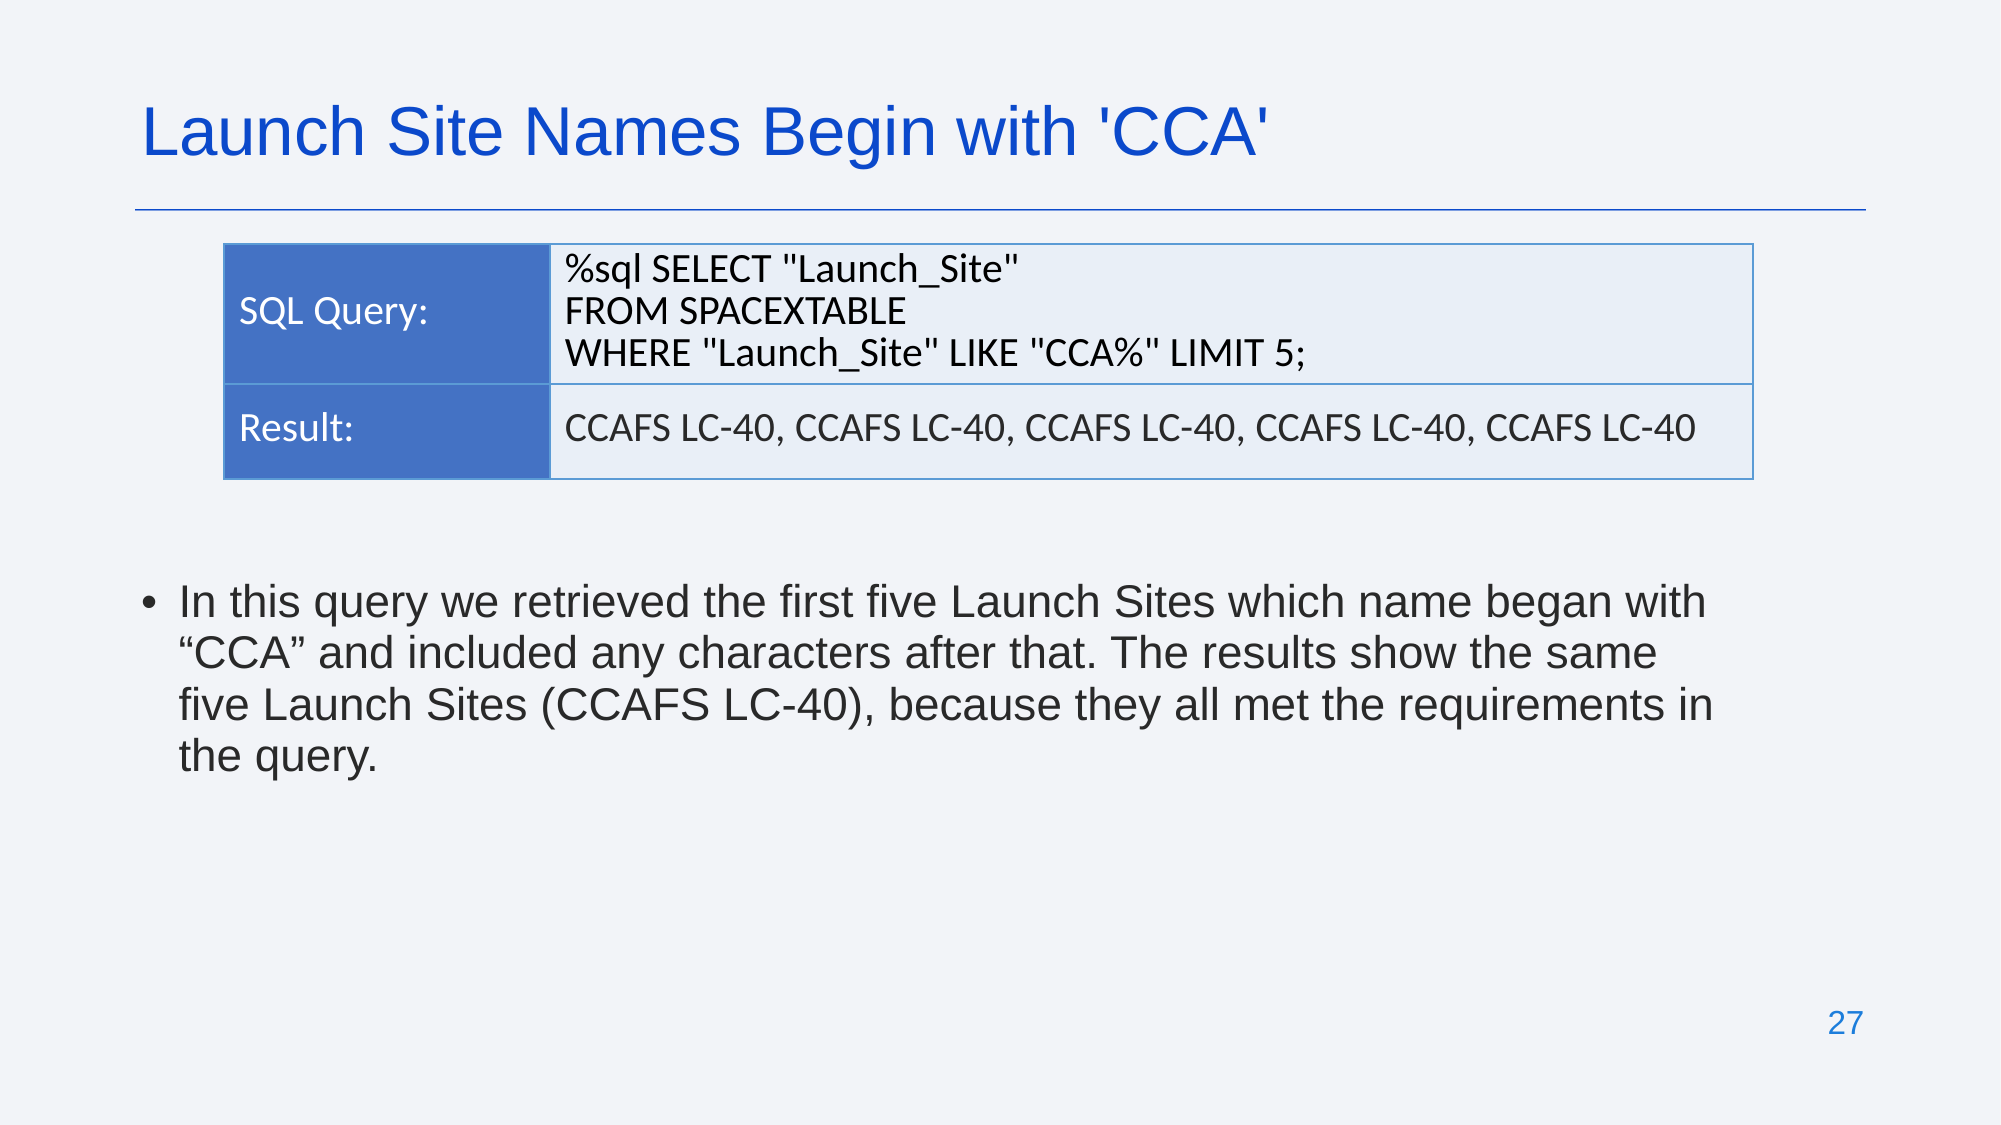

Launch Site Names Begin with 'CCA'
| SQL Query: | %sql SELECT "Launch\_Site" FROM SPACEXTABLE WHERE "Launch\_Site" LIKE "CCA%" LIMIT 5; |
| --- | --- |
| Result: | CCAFS LC-40, CCAFS LC-40, CCAFS LC-40, CCAFS LC-40, CCAFS LC-40 |
In this query we retrieved the first five Launch Sites which name began with “CCA” and included any characters after that. The results show the same five Launch Sites (CCAFS LC-40), because they all met the requirements in the query.
27